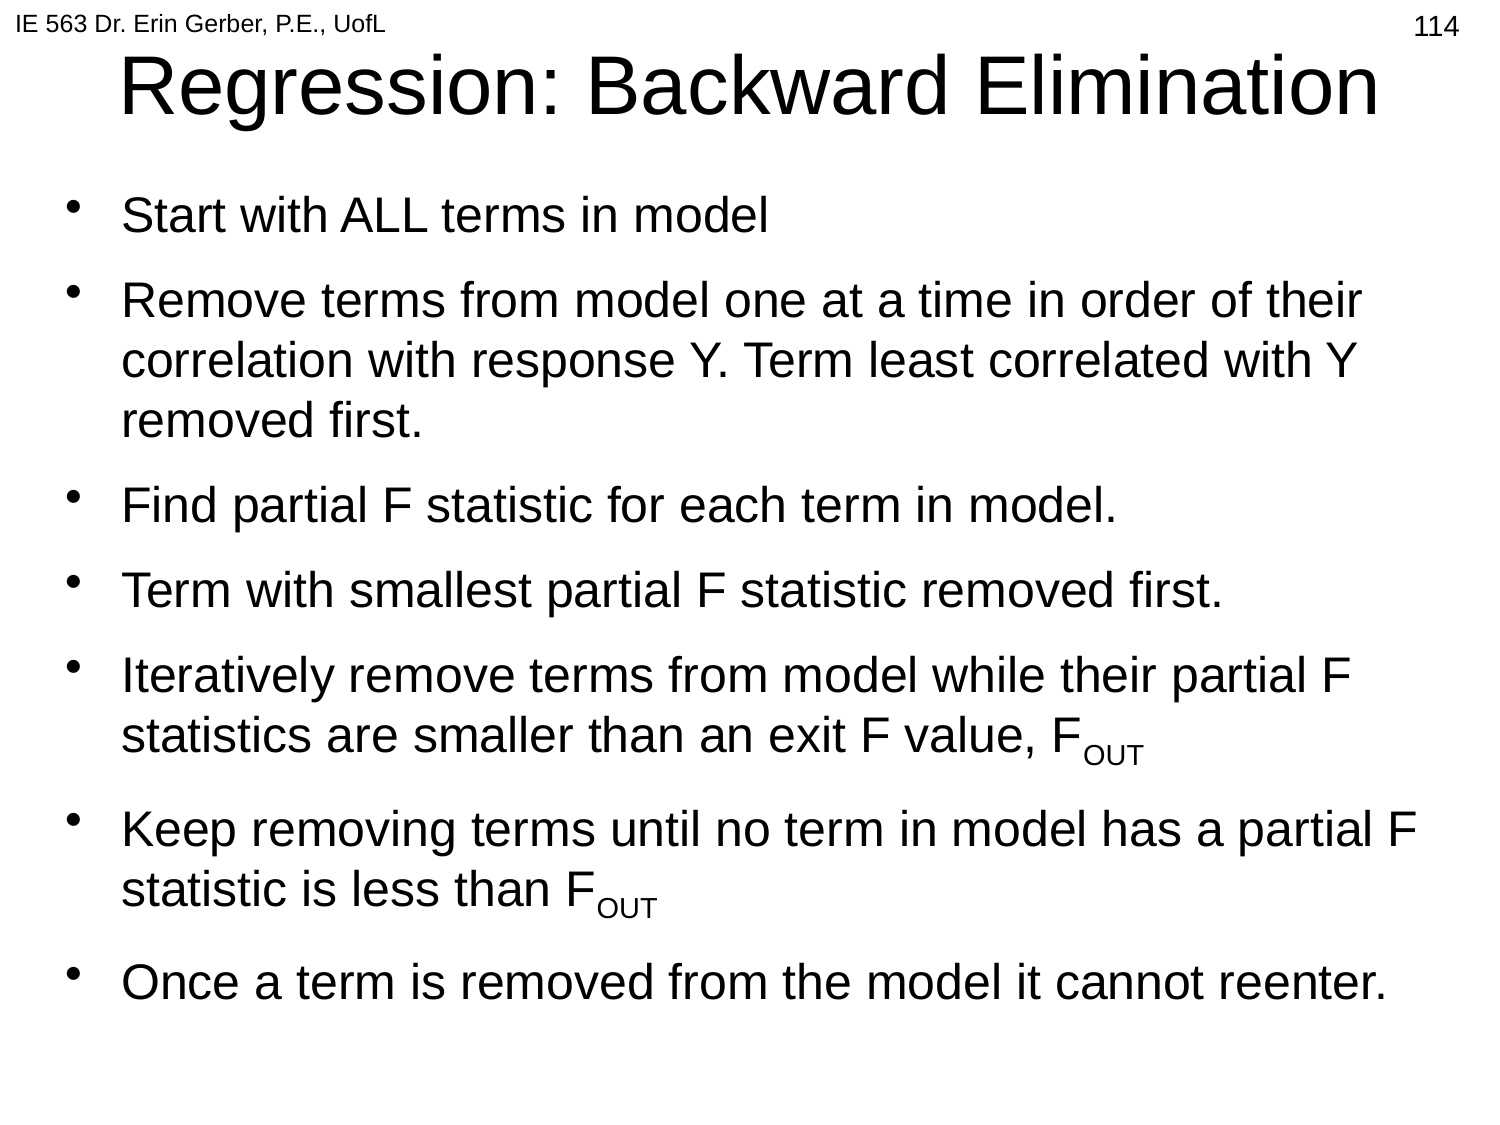

IE 563 Dr. Erin Gerber, P.E., UofL
114
# Regression: Backward Elimination
Start with ALL terms in model
Remove terms from model one at a time in order of their correlation with response Y. Term least correlated with Y removed first.
Find partial F statistic for each term in model.
Term with smallest partial F statistic removed first.
Iteratively remove terms from model while their partial F statistics are smaller than an exit F value, FOUT
Keep removing terms until no term in model has a partial F statistic is less than FOUT
Once a term is removed from the model it cannot reenter.